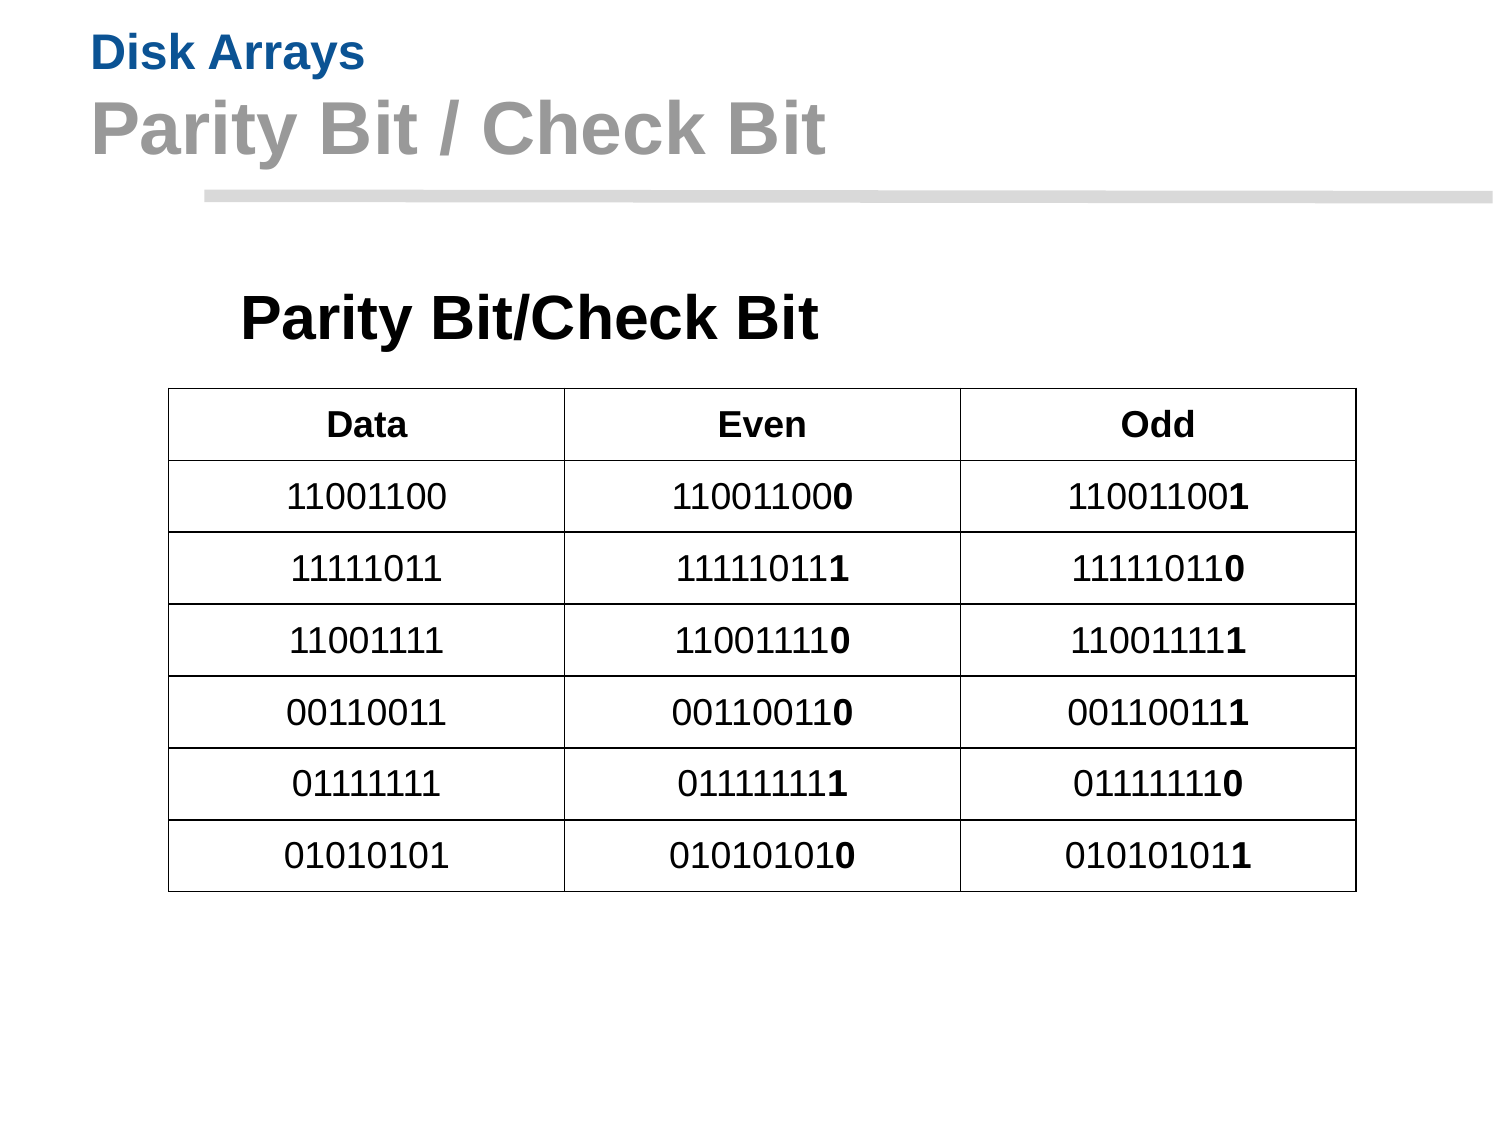

# Disk Arrays Parity Bit / Check Bit
	Parity Bit/Check Bit
| Data | Even | Odd |
| --- | --- | --- |
| 11001100 | 110011000 | 110011001 |
| 11111011 | 111110111 | 111110110 |
| 11001111 | 110011110 | 110011111 |
| 00110011 | 001100110 | 001100111 |
| 01111111 | 011111111 | 011111110 |
| 01010101 | 010101010 | 010101011 |